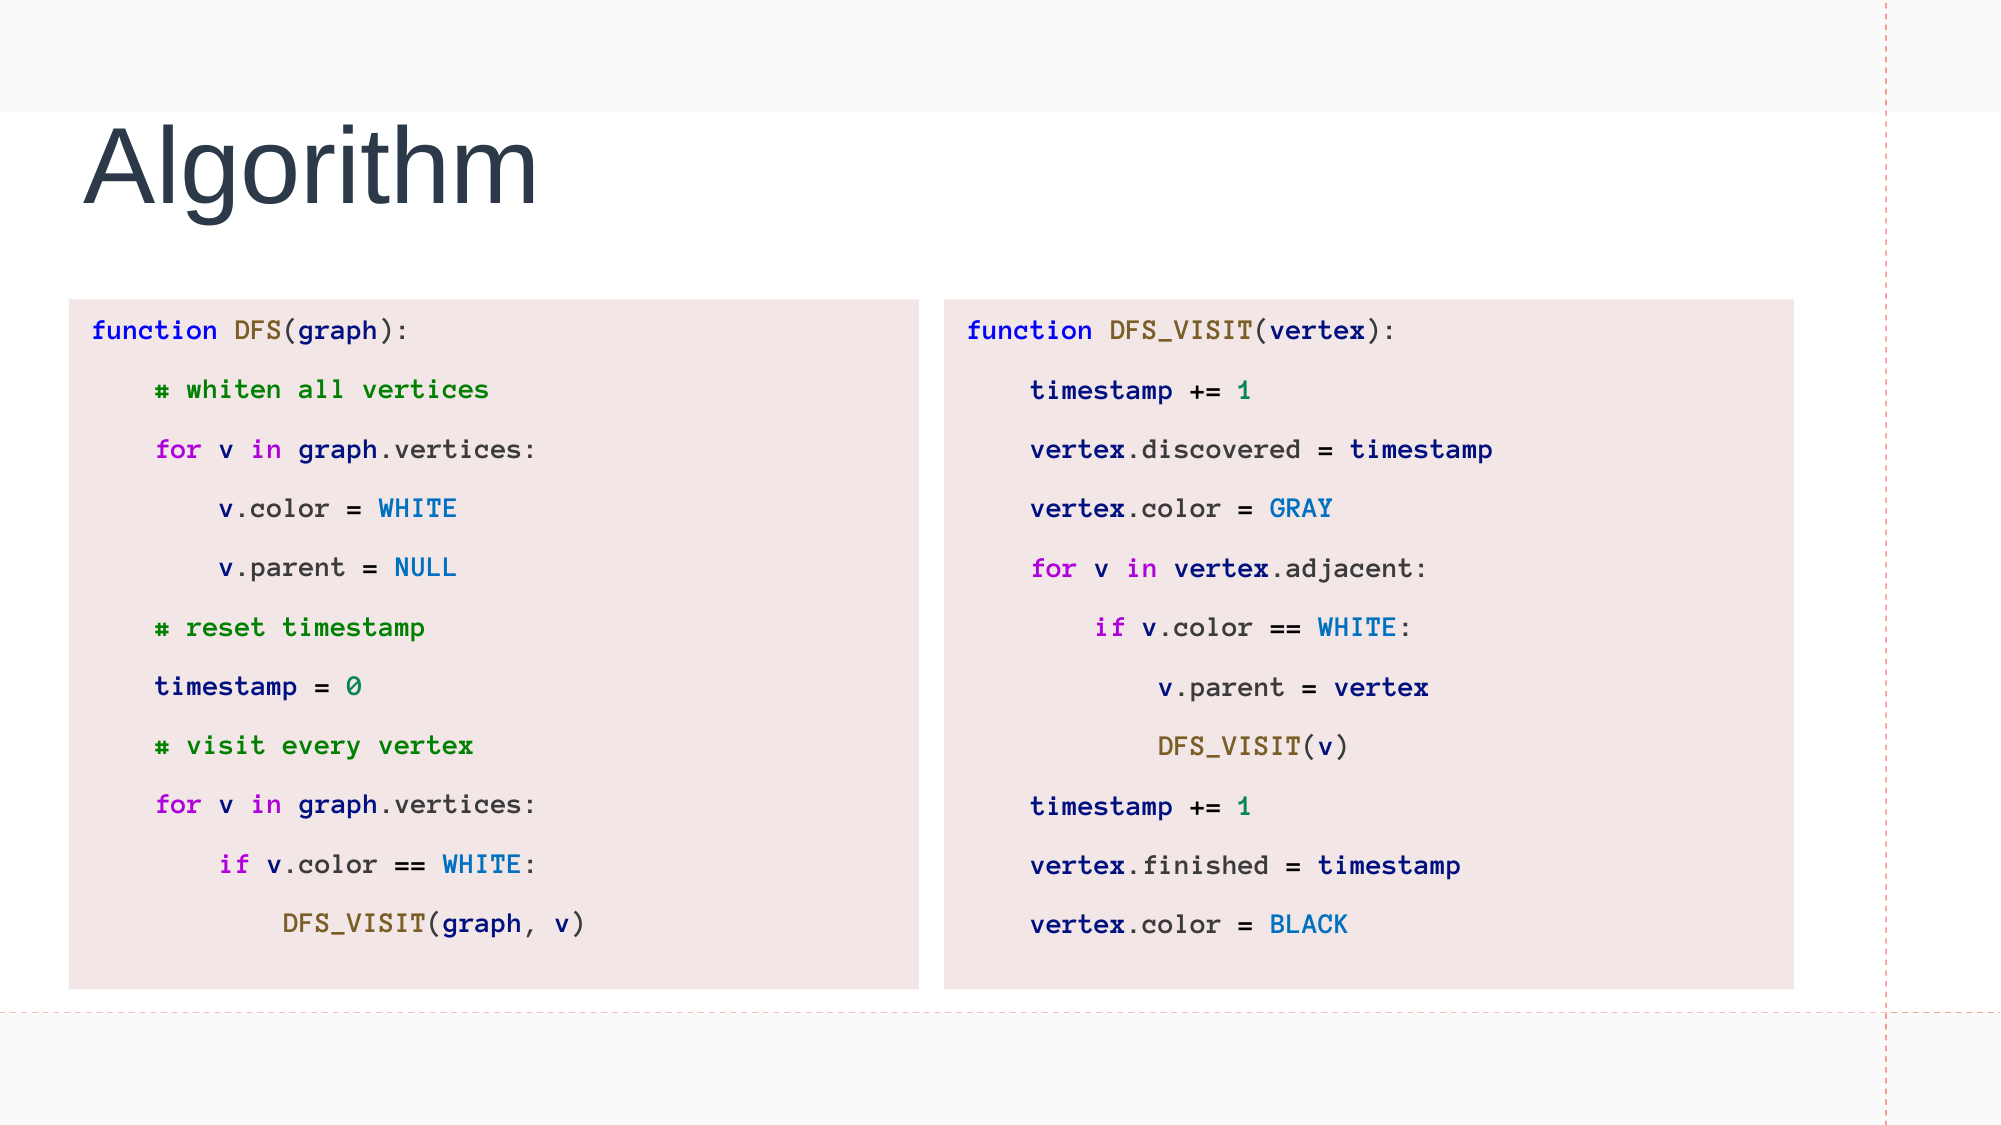

# Algorithm
function DFS(graph):
    # whiten all vertices
    for v in graph.vertices:
        v.color = WHITE
        v.parent = NULL
    # reset timestamp
    timestamp = 0
    # visit every vertex
    for v in graph.vertices:
        if v.color == WHITE:
            DFS_VISIT(graph, v)
function DFS_VISIT(vertex):
    timestamp += 1
    vertex.discovered = timestamp
    vertex.color = GRAY
    for v in vertex.adjacent:
        if v.color == WHITE:
            v.parent = vertex
            DFS_VISIT(v)
    timestamp += 1
    vertex.finished = timestamp
    vertex.color = BLACK